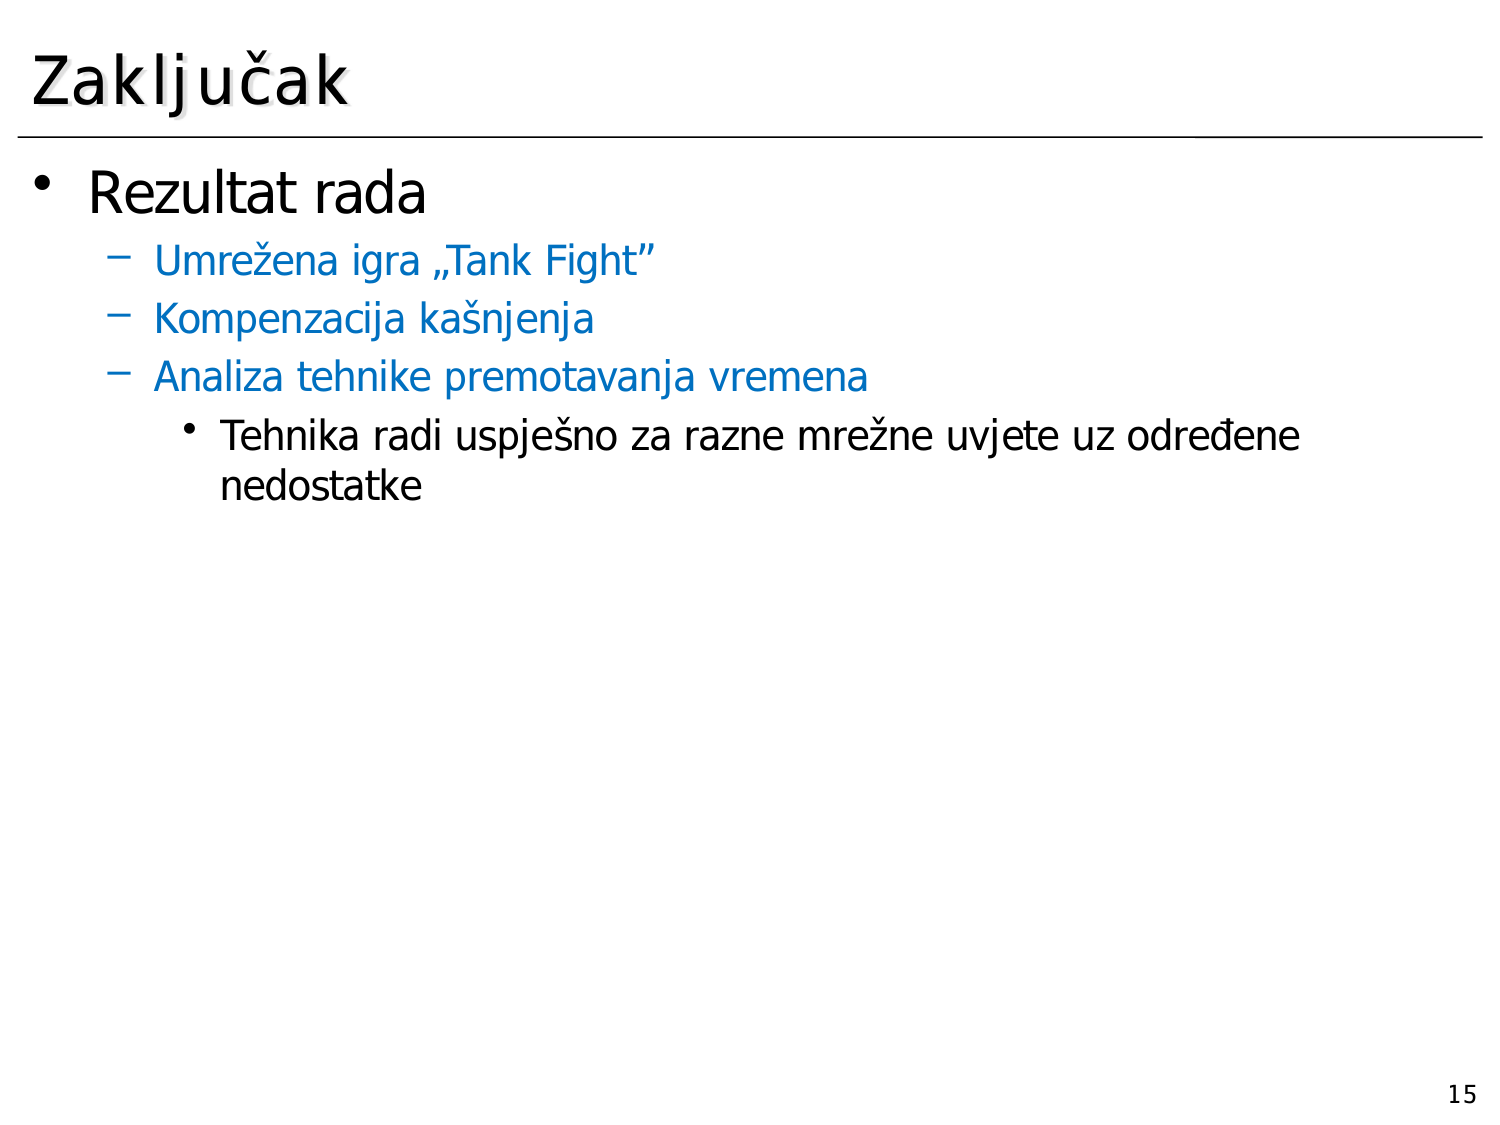

# Zaključak
Rezultat rada
Umrežena igra „Tank Fight”
Kompenzacija kašnjenja
Analiza tehnike premotavanja vremena
Tehnika radi uspješno za razne mrežne uvjete uz određene nedostatke
15